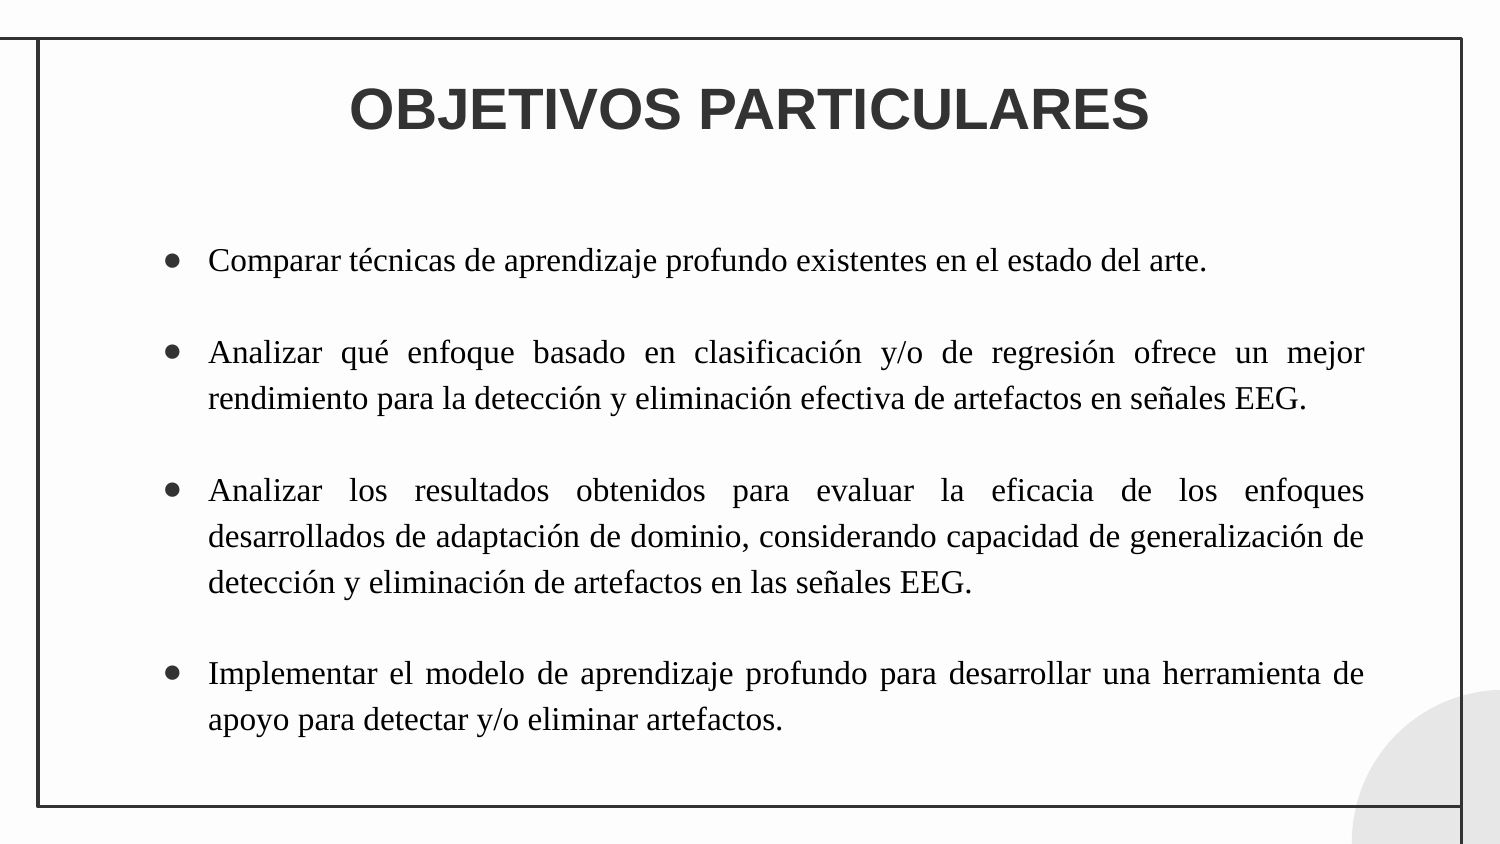

# OBJETIVOS PARTICULARES
Comparar técnicas de aprendizaje profundo existentes en el estado del arte.

Analizar qué enfoque basado en clasificación y/o de regresión ofrece un mejor rendimiento para la detección y eliminación efectiva de artefactos en señales EEG.

Analizar los resultados obtenidos para evaluar la eficacia de los enfoques desarrollados de adaptación de dominio, considerando capacidad de generalización de detección y eliminación de artefactos en las señales EEG.

Implementar el modelo de aprendizaje profundo para desarrollar una herramienta de apoyo para detectar y/o eliminar artefactos.